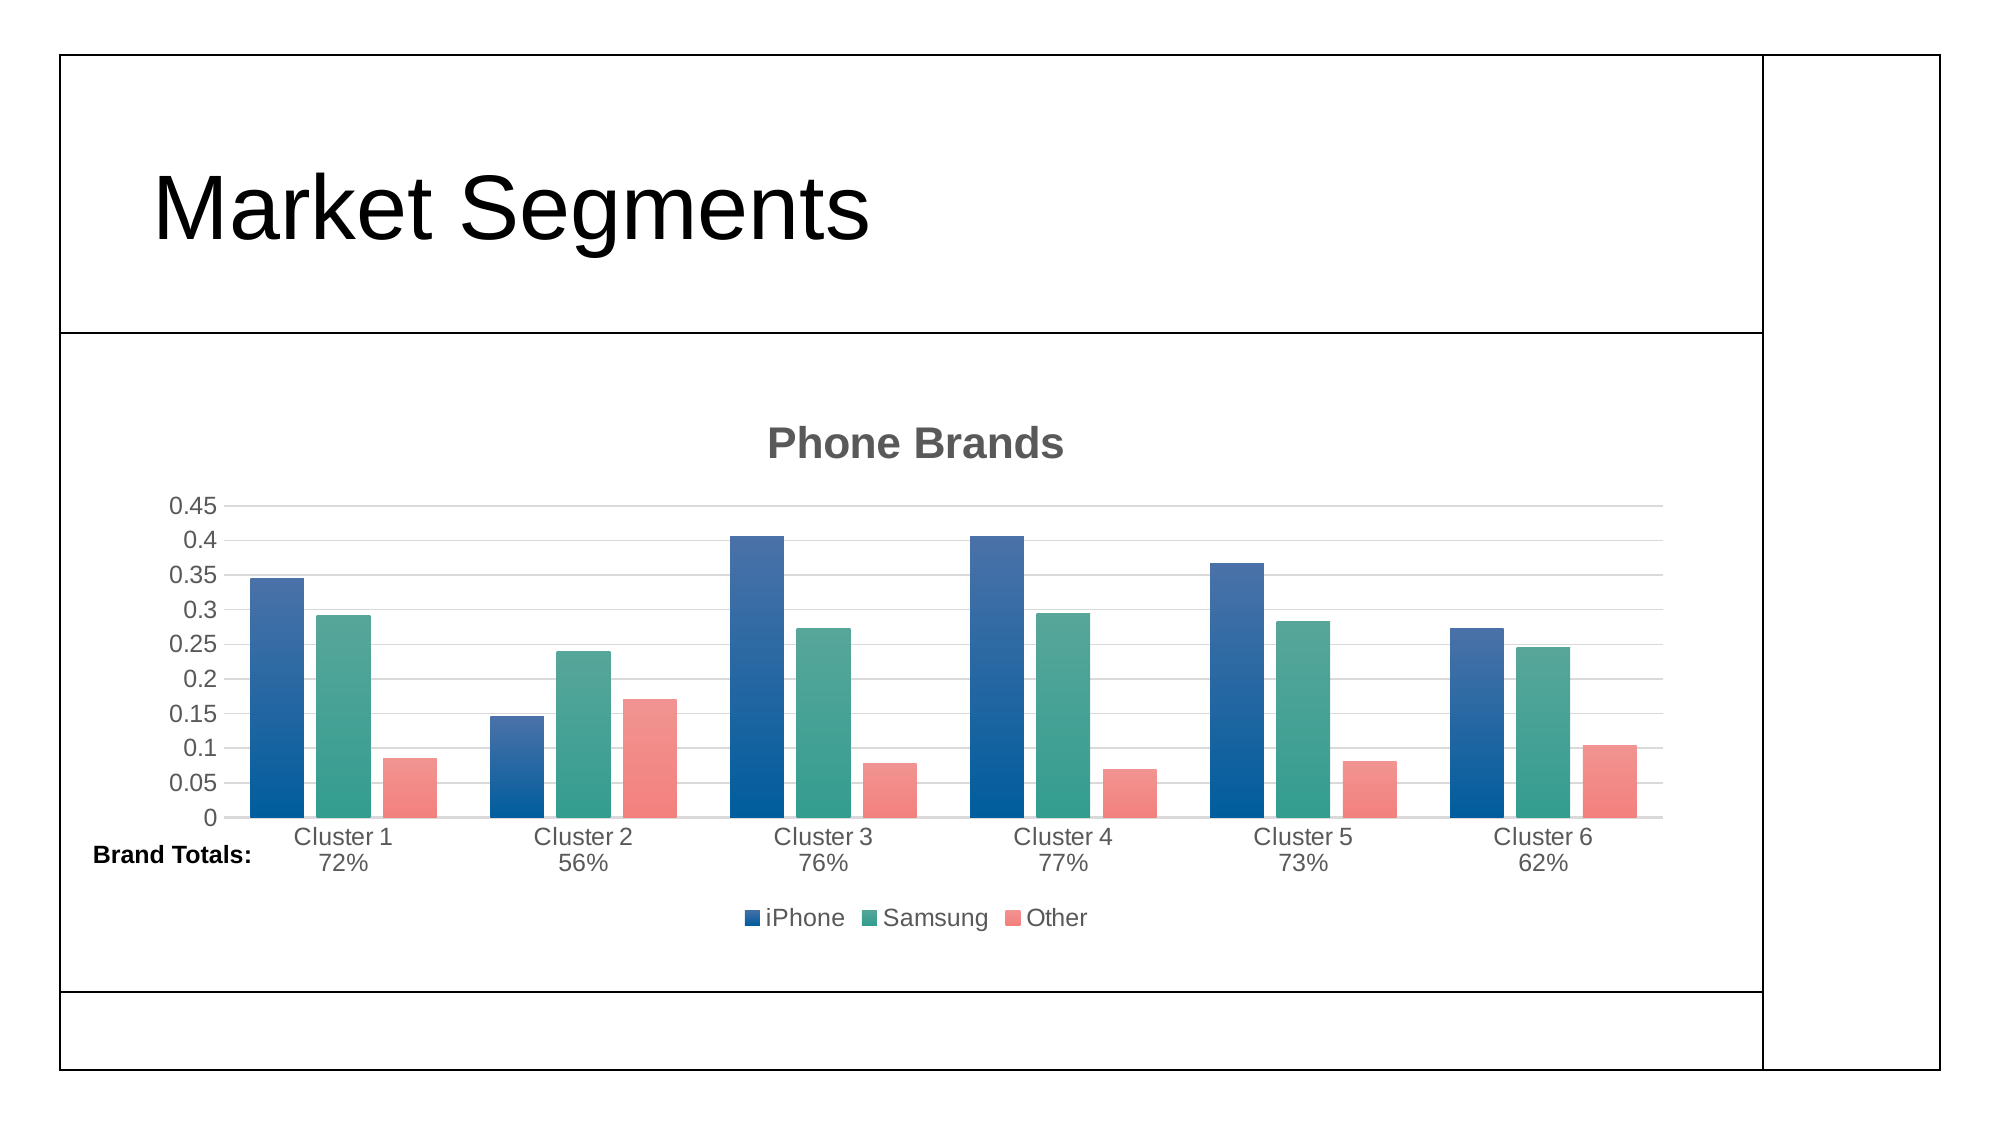

# Market Segments

### Chart: Phone Brands

| Category | iPhone | Samsung | Other |
|---|---|---|---|
| Cluster 1
72% | 0.3453564 | 0.2916785 | 0.0849191 |
| Cluster 2
56% | 0.1454918 | 0.2395264 | 0.1709927 |
| Cluster 3
76% | 0.4050905 | 0.2732291 | 0.0781969 |
| Cluster 4
77% | 0.405329 | 0.2943076 | 0.0690351 |
| Cluster 5
73% | 0.3660071 | 0.2831723 | 0.080994 |
| Cluster 6
62% | 0.2734982 | 0.2447585 | 0.1043581 |
Brand Totals: